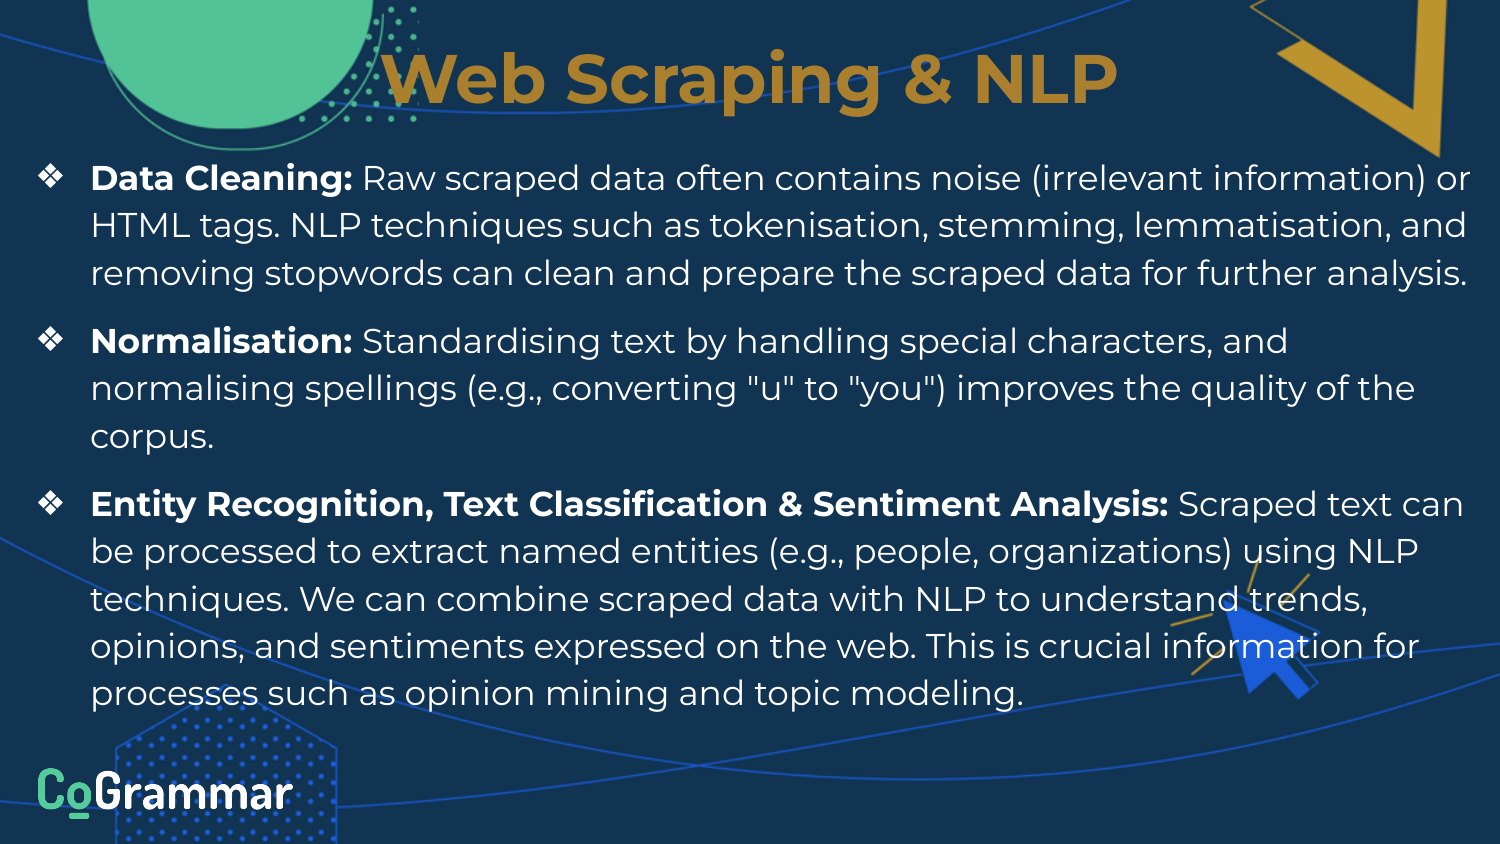

# Web Scraping & NLP

Data Cleaning: Raw scraped data often contains noise (irrelevant information) or HTML tags. NLP techniques such as tokenisation, stemming, lemmatisation, and removing stopwords can clean and prepare the scraped data for further analysis.
Normalisation: Standardising text by handling special characters, and normalising spellings (e.g., converting "u" to "you") improves the quality of the corpus.
Entity Recognition, Text Classification & Sentiment Analysis: Scraped text can be processed to extract named entities (e.g., people, organizations) using NLP techniques. We can combine scraped data with NLP to understand trends, opinions, and sentiments expressed on the web. This is crucial information for processes such as opinion mining and topic modeling.